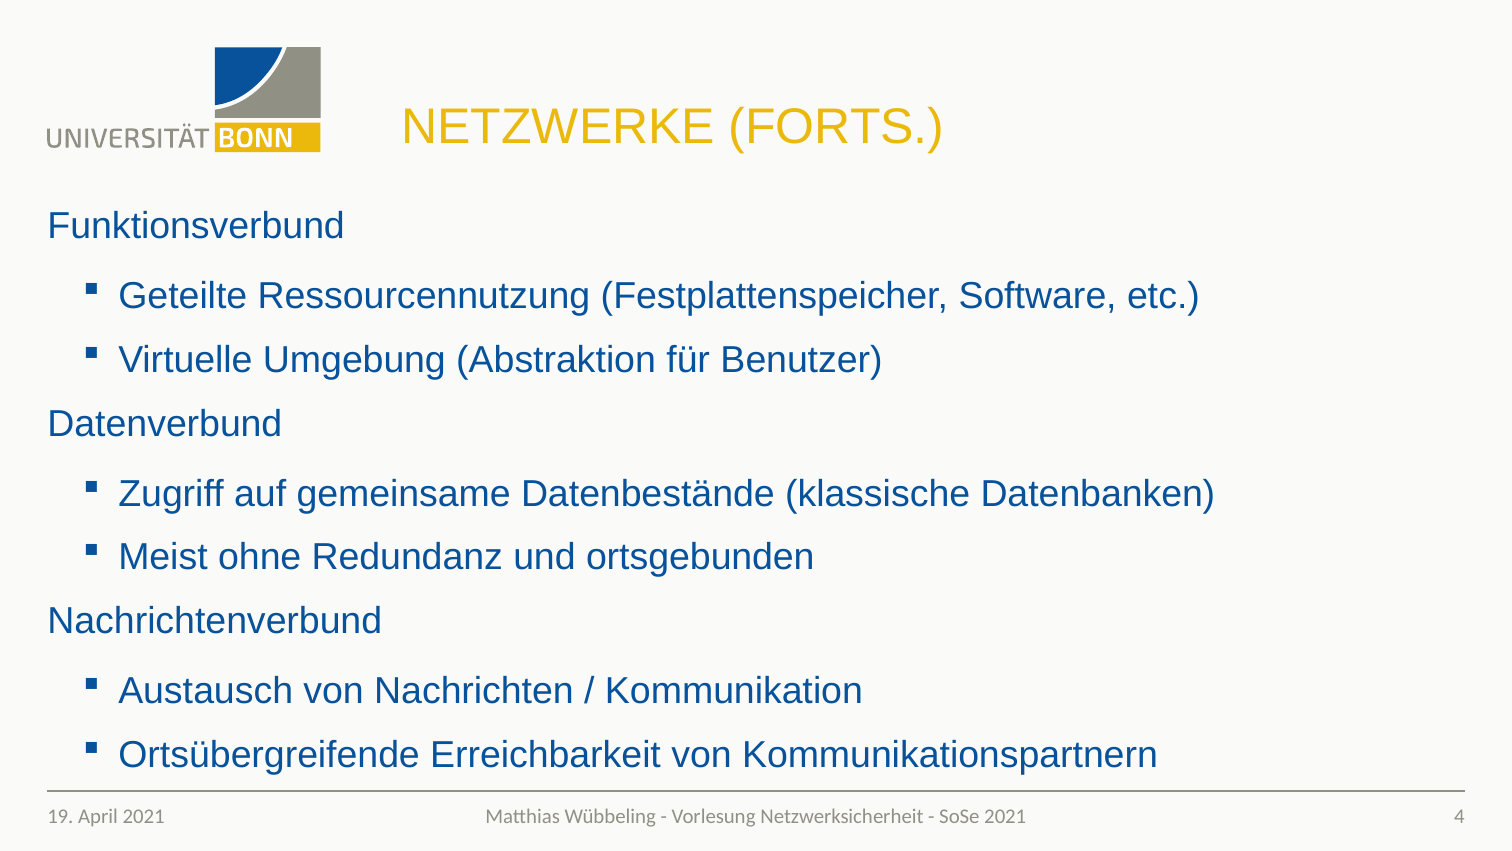

# Netzwerke (forts.)
Funktionsverbund
Geteilte Ressourcennutzung (Festplattenspeicher, Software, etc.)
Virtuelle Umgebung (Abstraktion für Benutzer)
Datenverbund
Zugriff auf gemeinsame Datenbestände (klassische Datenbanken)
Meist ohne Redundanz und ortsgebunden
Nachrichtenverbund
Austausch von Nachrichten / Kommunikation
Ortsübergreifende Erreichbarkeit von Kommunikationspartnern
19. April 2021
4
Matthias Wübbeling - Vorlesung Netzwerksicherheit - SoSe 2021